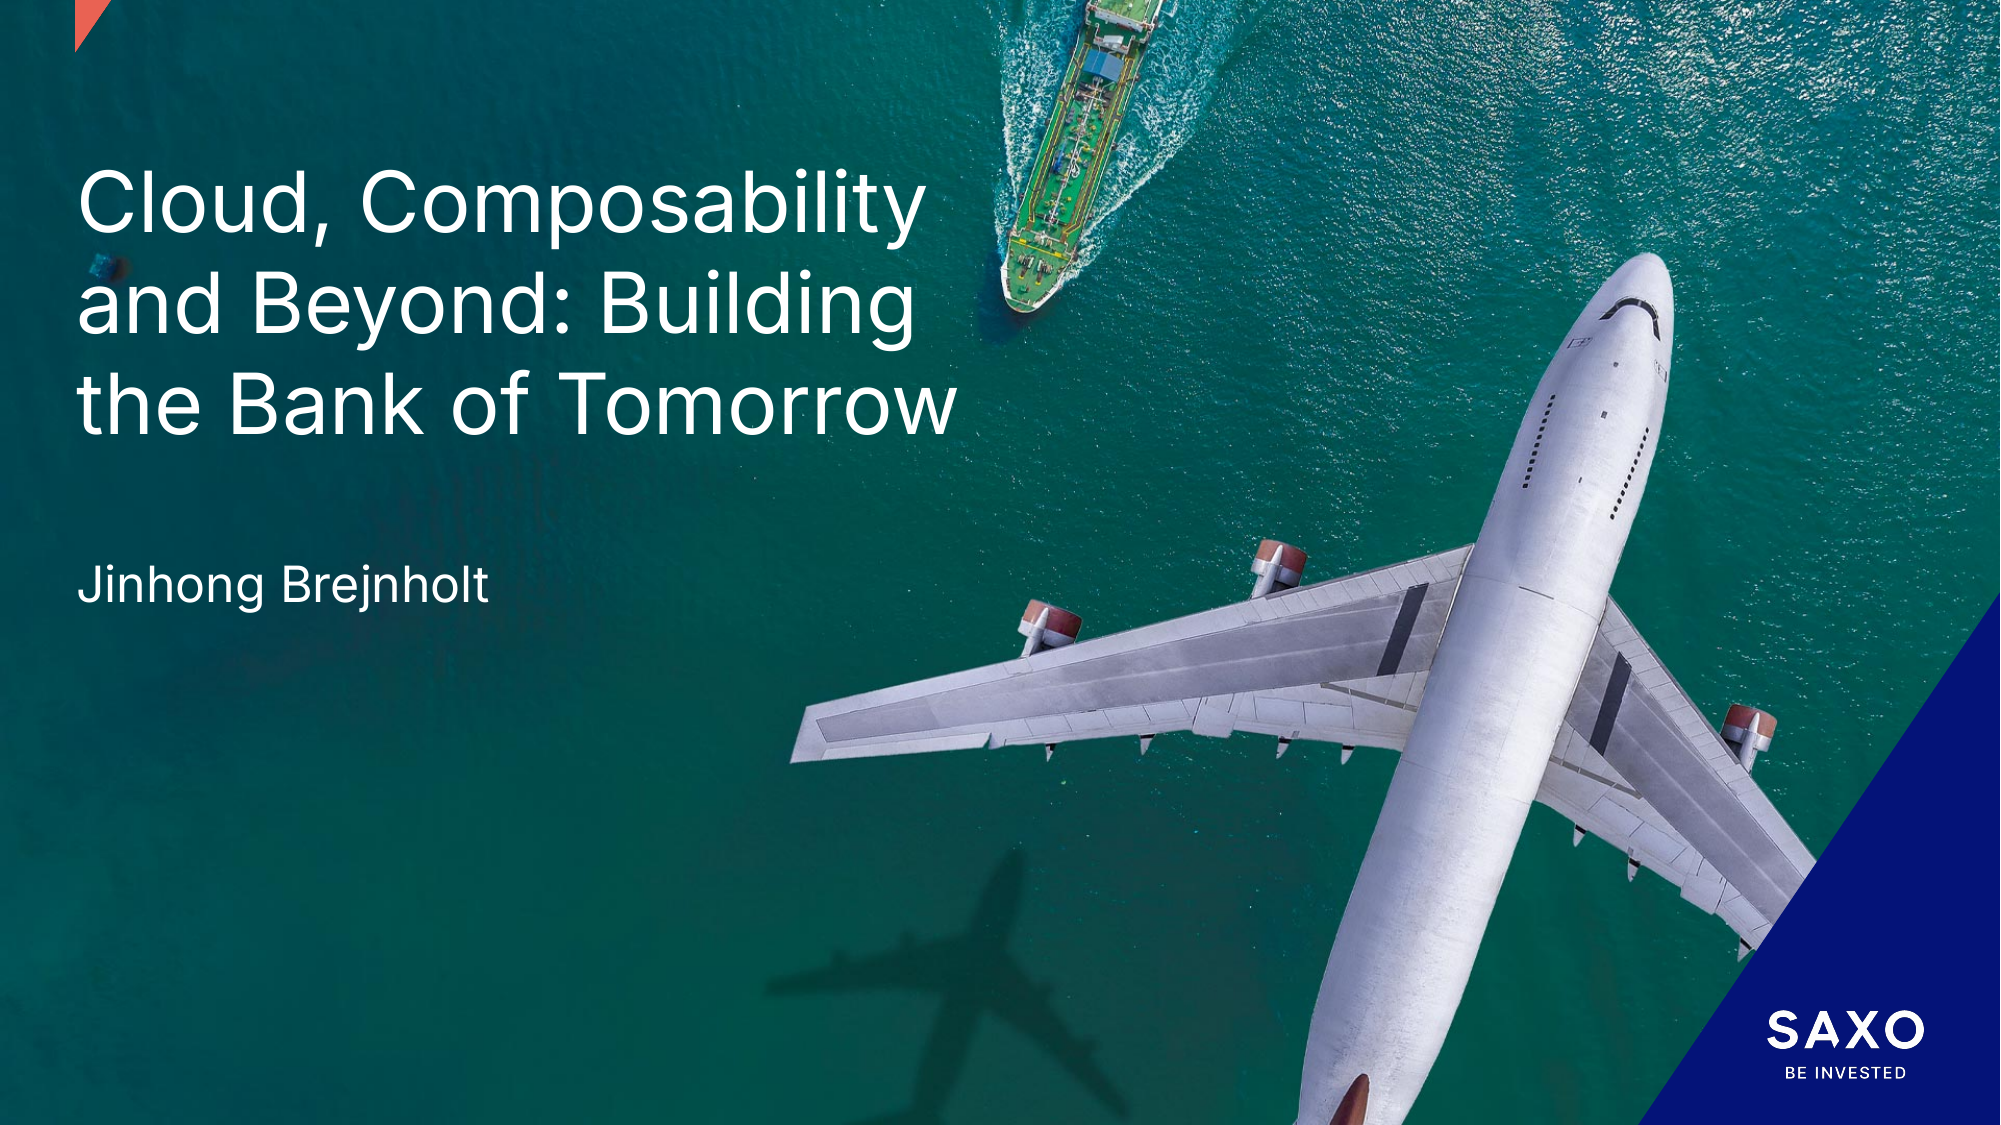

# Cloud, Composability and Beyond: Building the Bank of Tomorrow
Jinhong Brejnholt